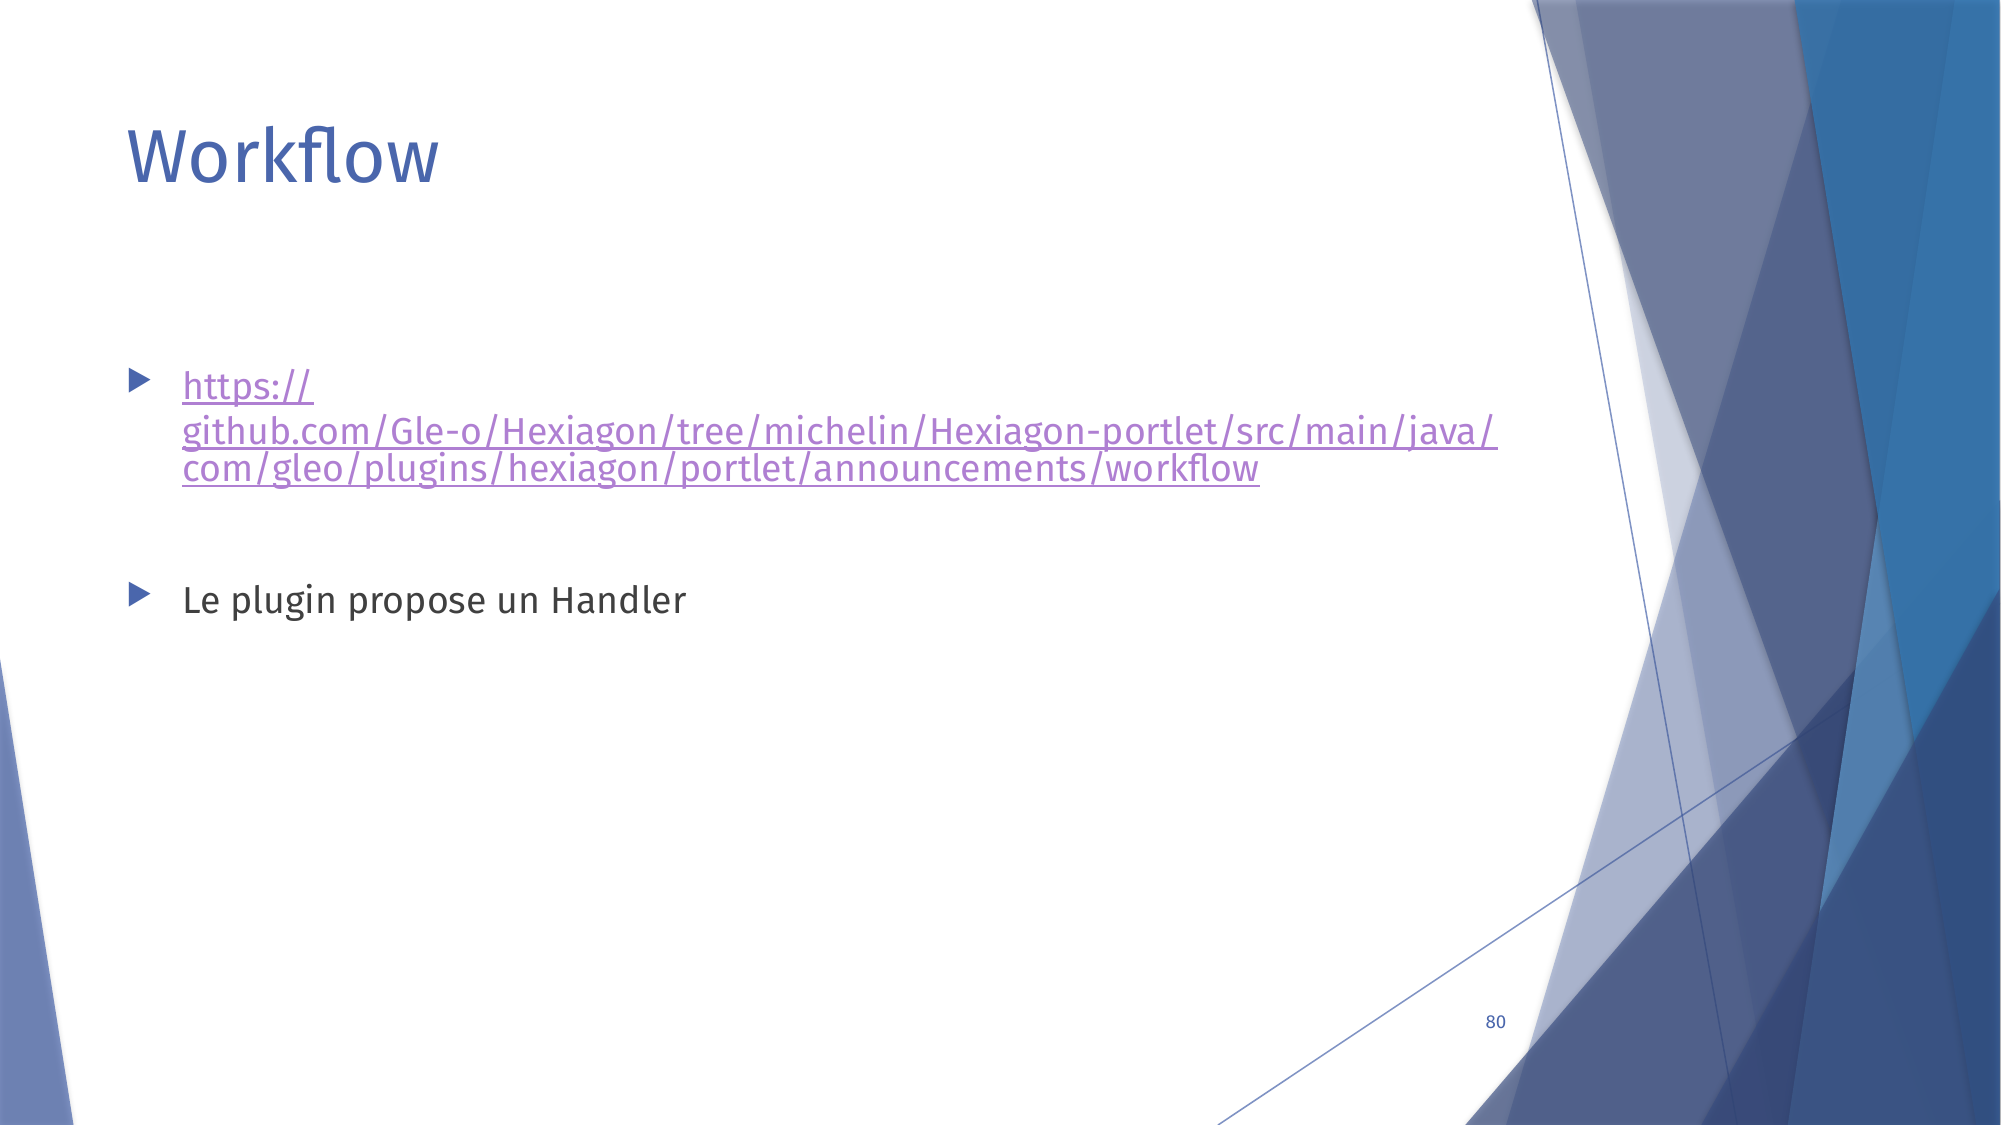

# Workflow
https://github.com/Gle-o/Hexiagon/tree/michelin/Hexiagon-portlet/src/main/java/com/gleo/plugins/hexiagon/portlet/announcements/workflow

Le plugin propose un Handler

80